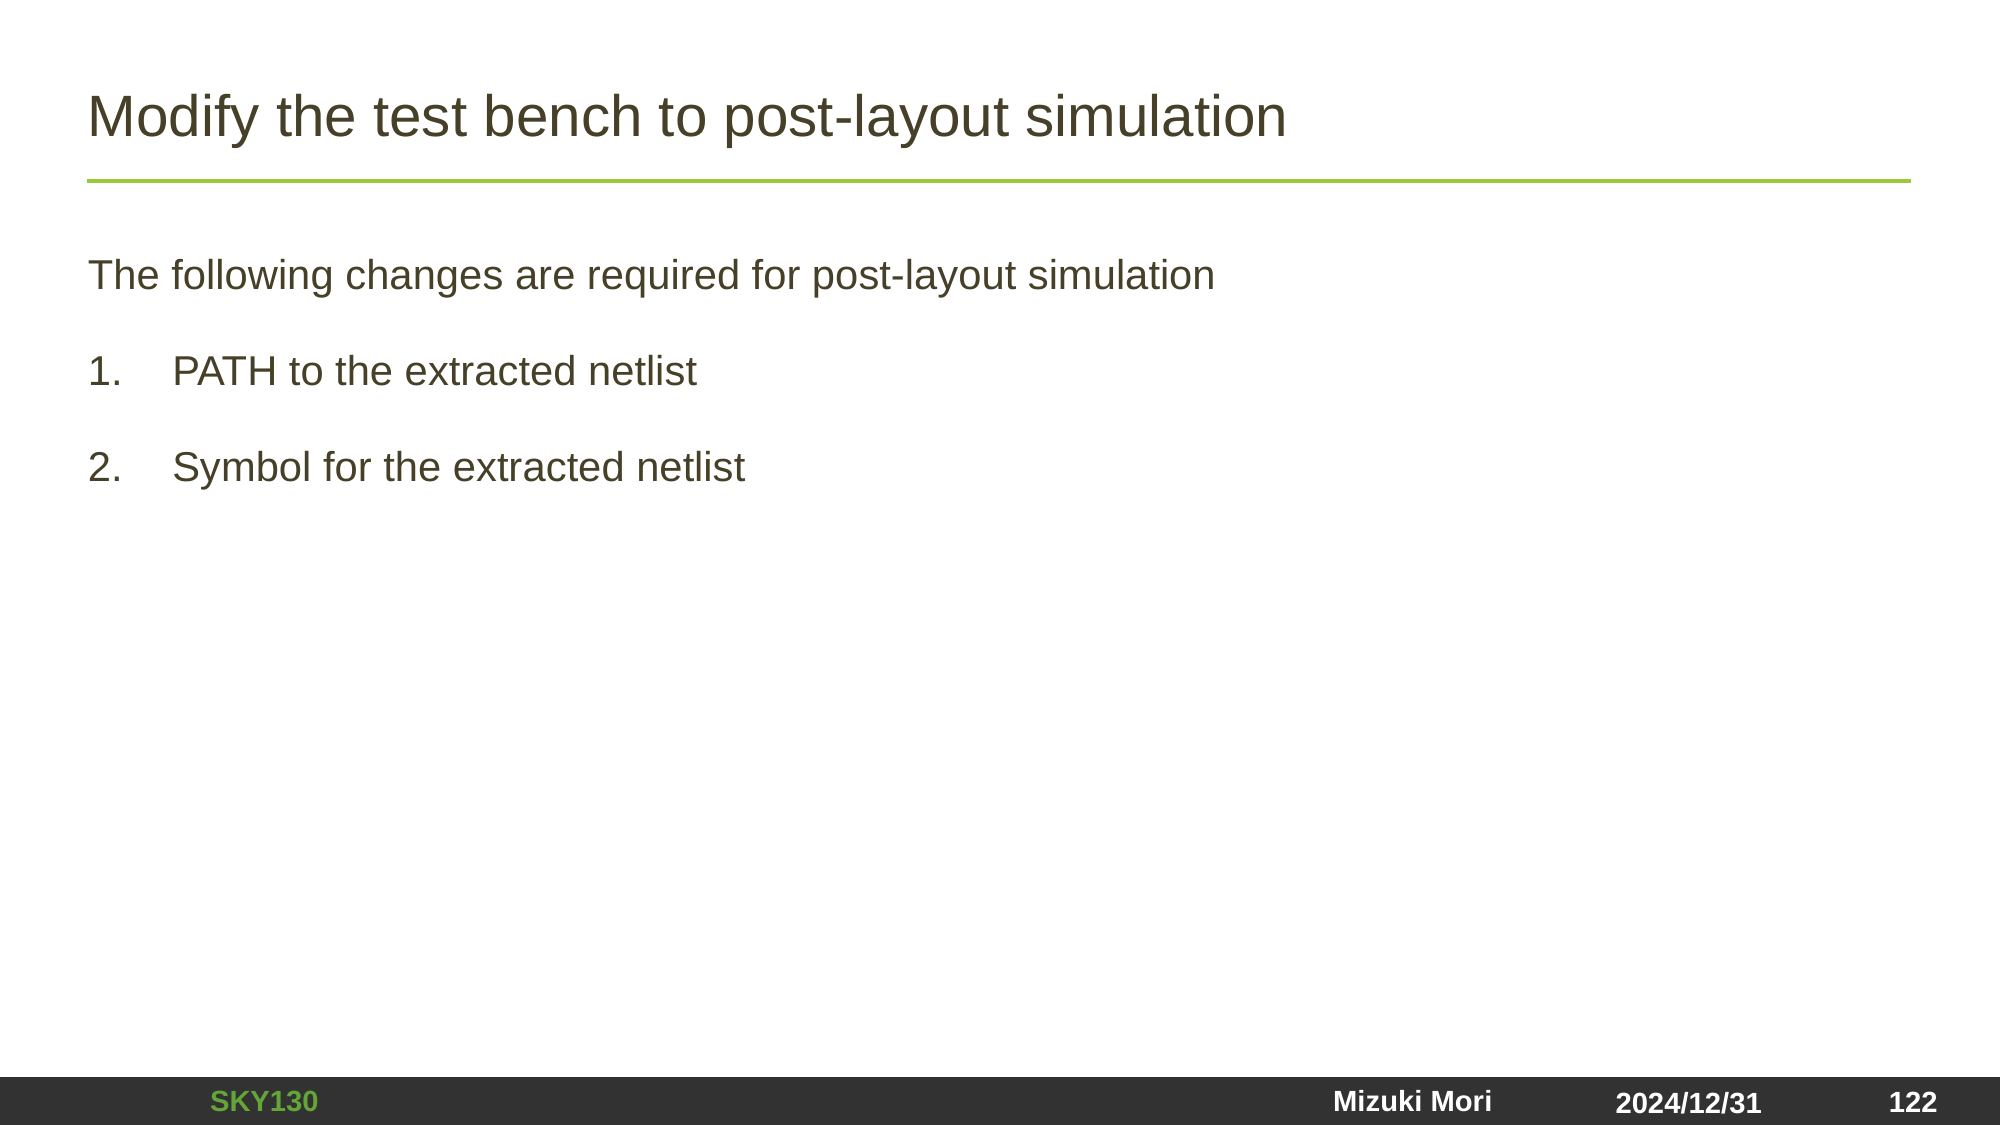

# Modify the test bench to post-layout simulation
The following changes are required for post-layout simulation
PATH to the extracted netlist
Symbol for the extracted netlist
122
2024/12/31